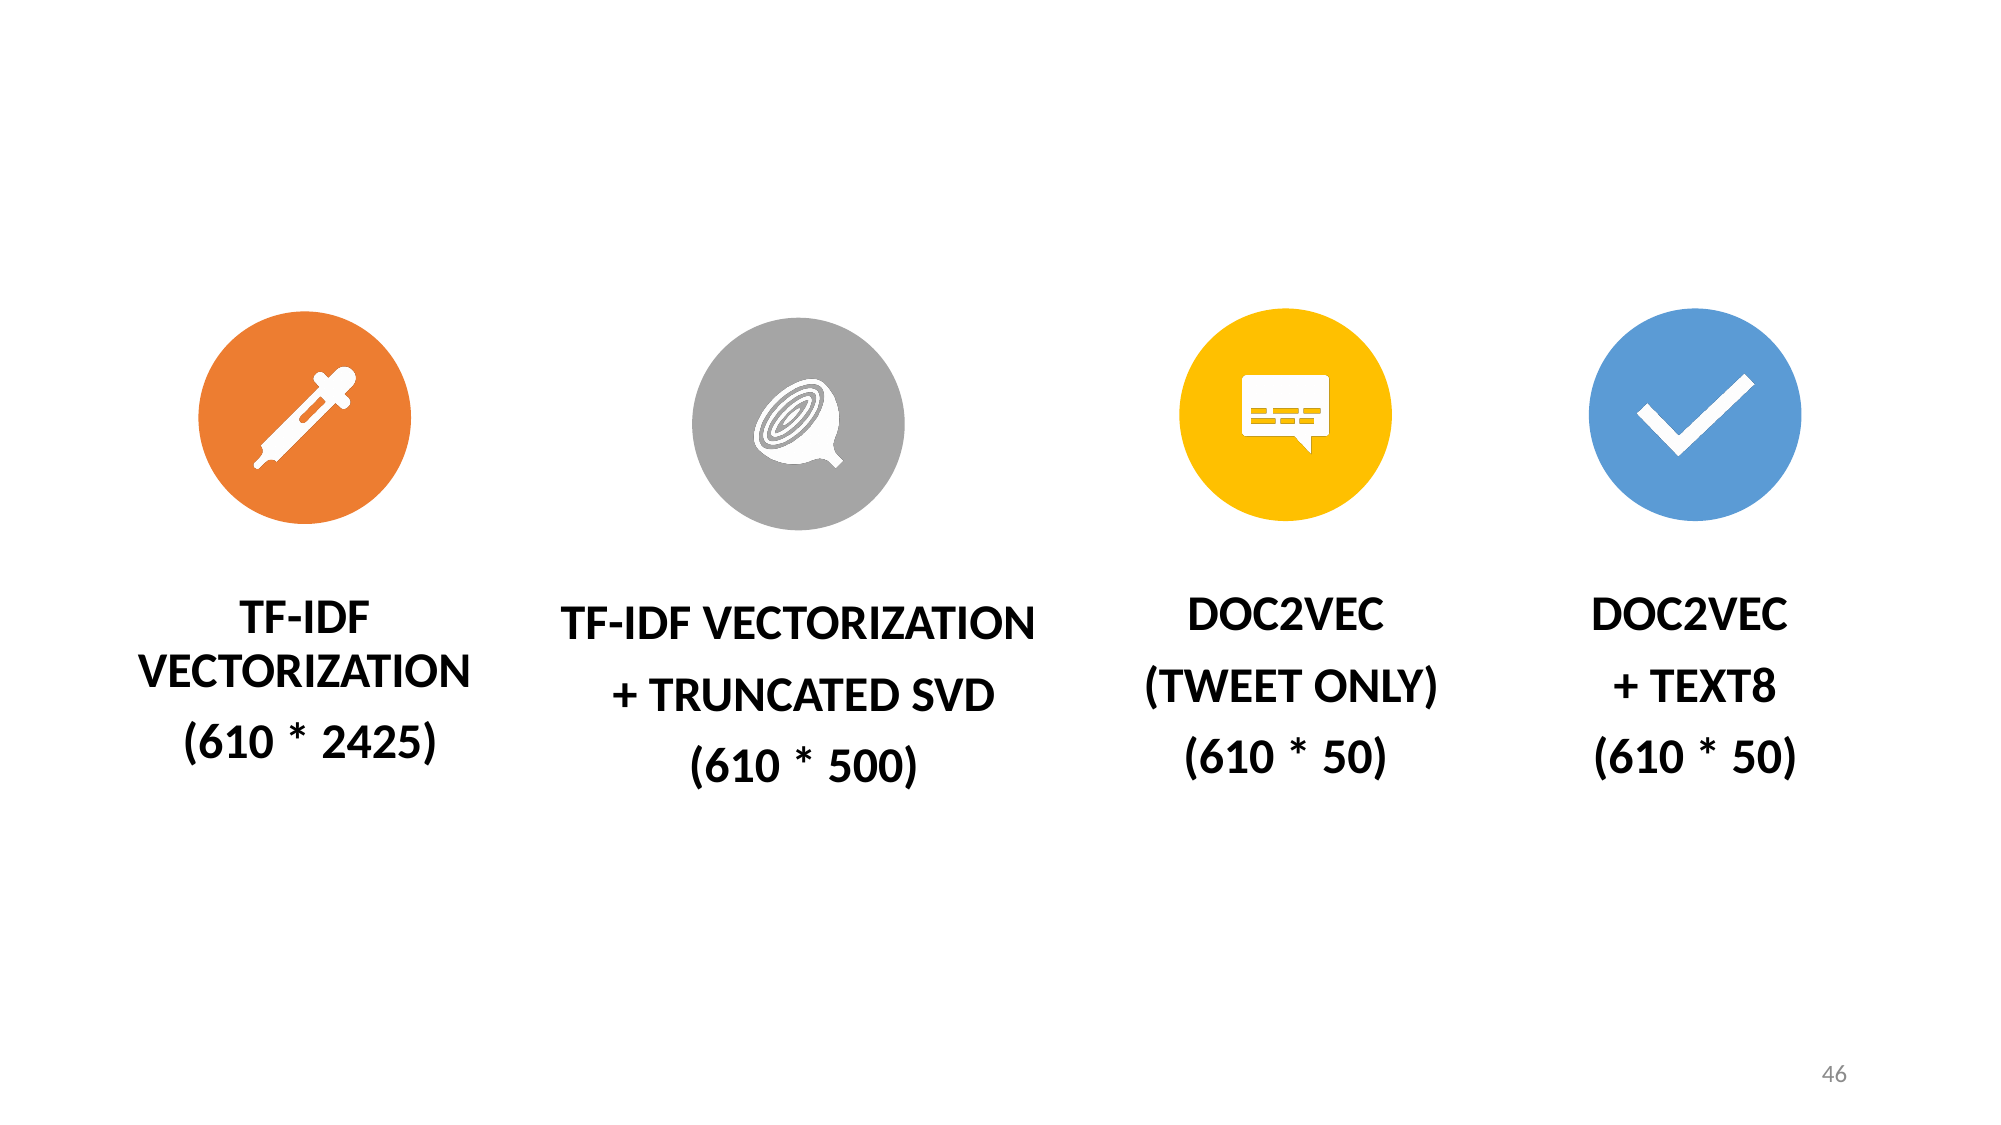

TF-IDF Vectorization
 (610 * 2425)
TF-IDF Vectorization
 + Truncated SVD
 (610 * 500)
Doc2Vec
 (Tweet Only)
(610 * 50)
Doc2Vec
+ text8
(610 * 50)
46